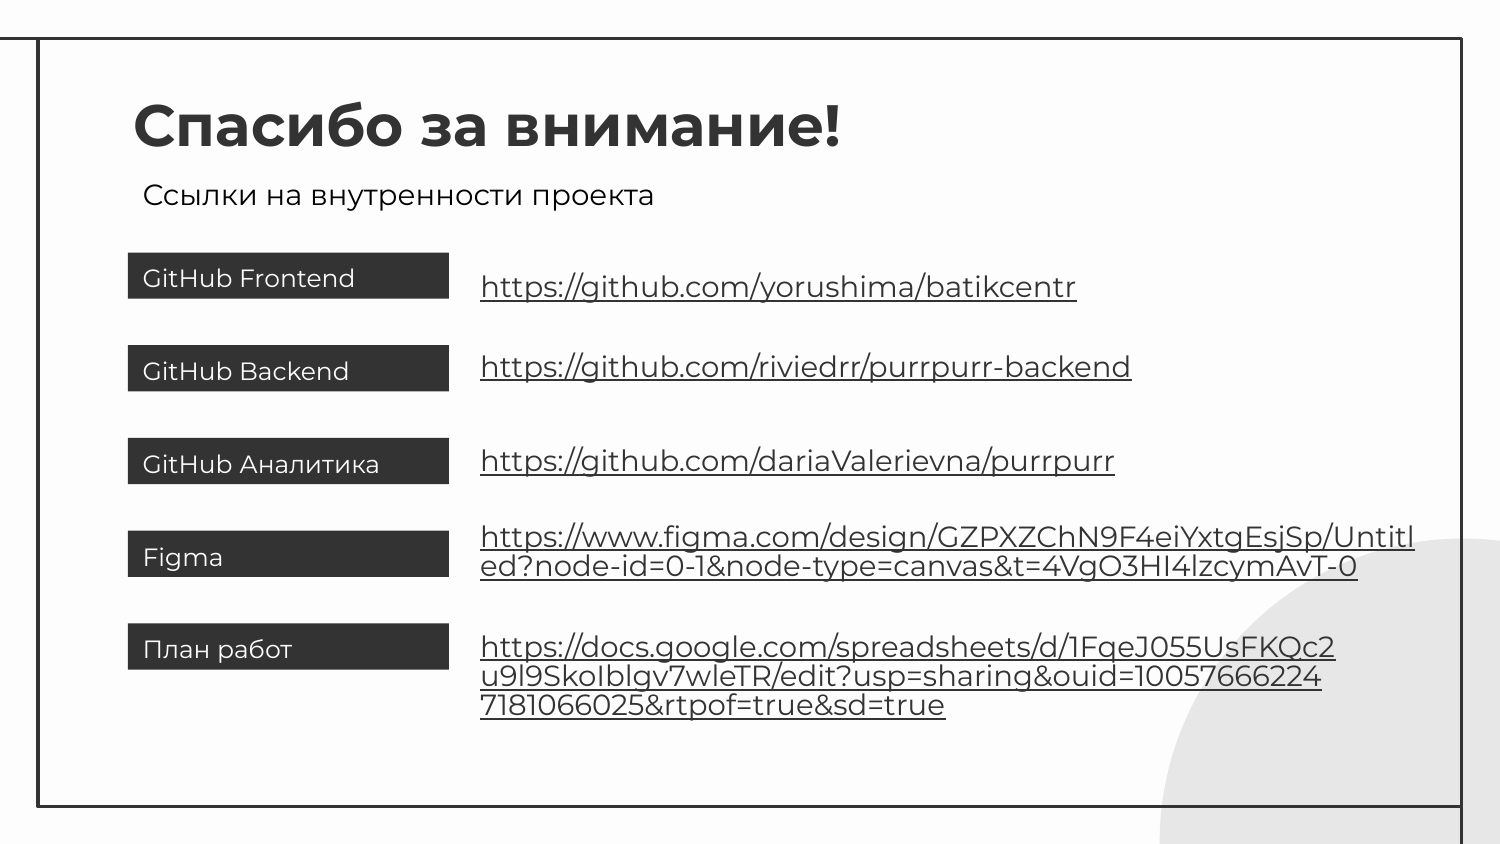

# Спасибо за внимание!
Ссылки на внутренности проекта
https://github.com/yorushima/batikcentr
GitHub Frontend
https://github.com/riviedrr/purrpurr-backend
GitHub Backend

https://github.com/dariaValerievna/purrpurr
GitHub Аналитика
https://www.figma.com/design/GZPXZChN9F4eiYxtgEsjSp/Untitled?node-id=0-1&node-type=canvas&t=4VgO3HI4lzcymAvT-0
Figma
https://docs.google.com/spreadsheets/d/1FqeJ055UsFKQc2u9l9SkoIblgv7wleTR/edit?usp=sharing&ouid=100576662247181066025&rtpof=true&sd=true
План работ